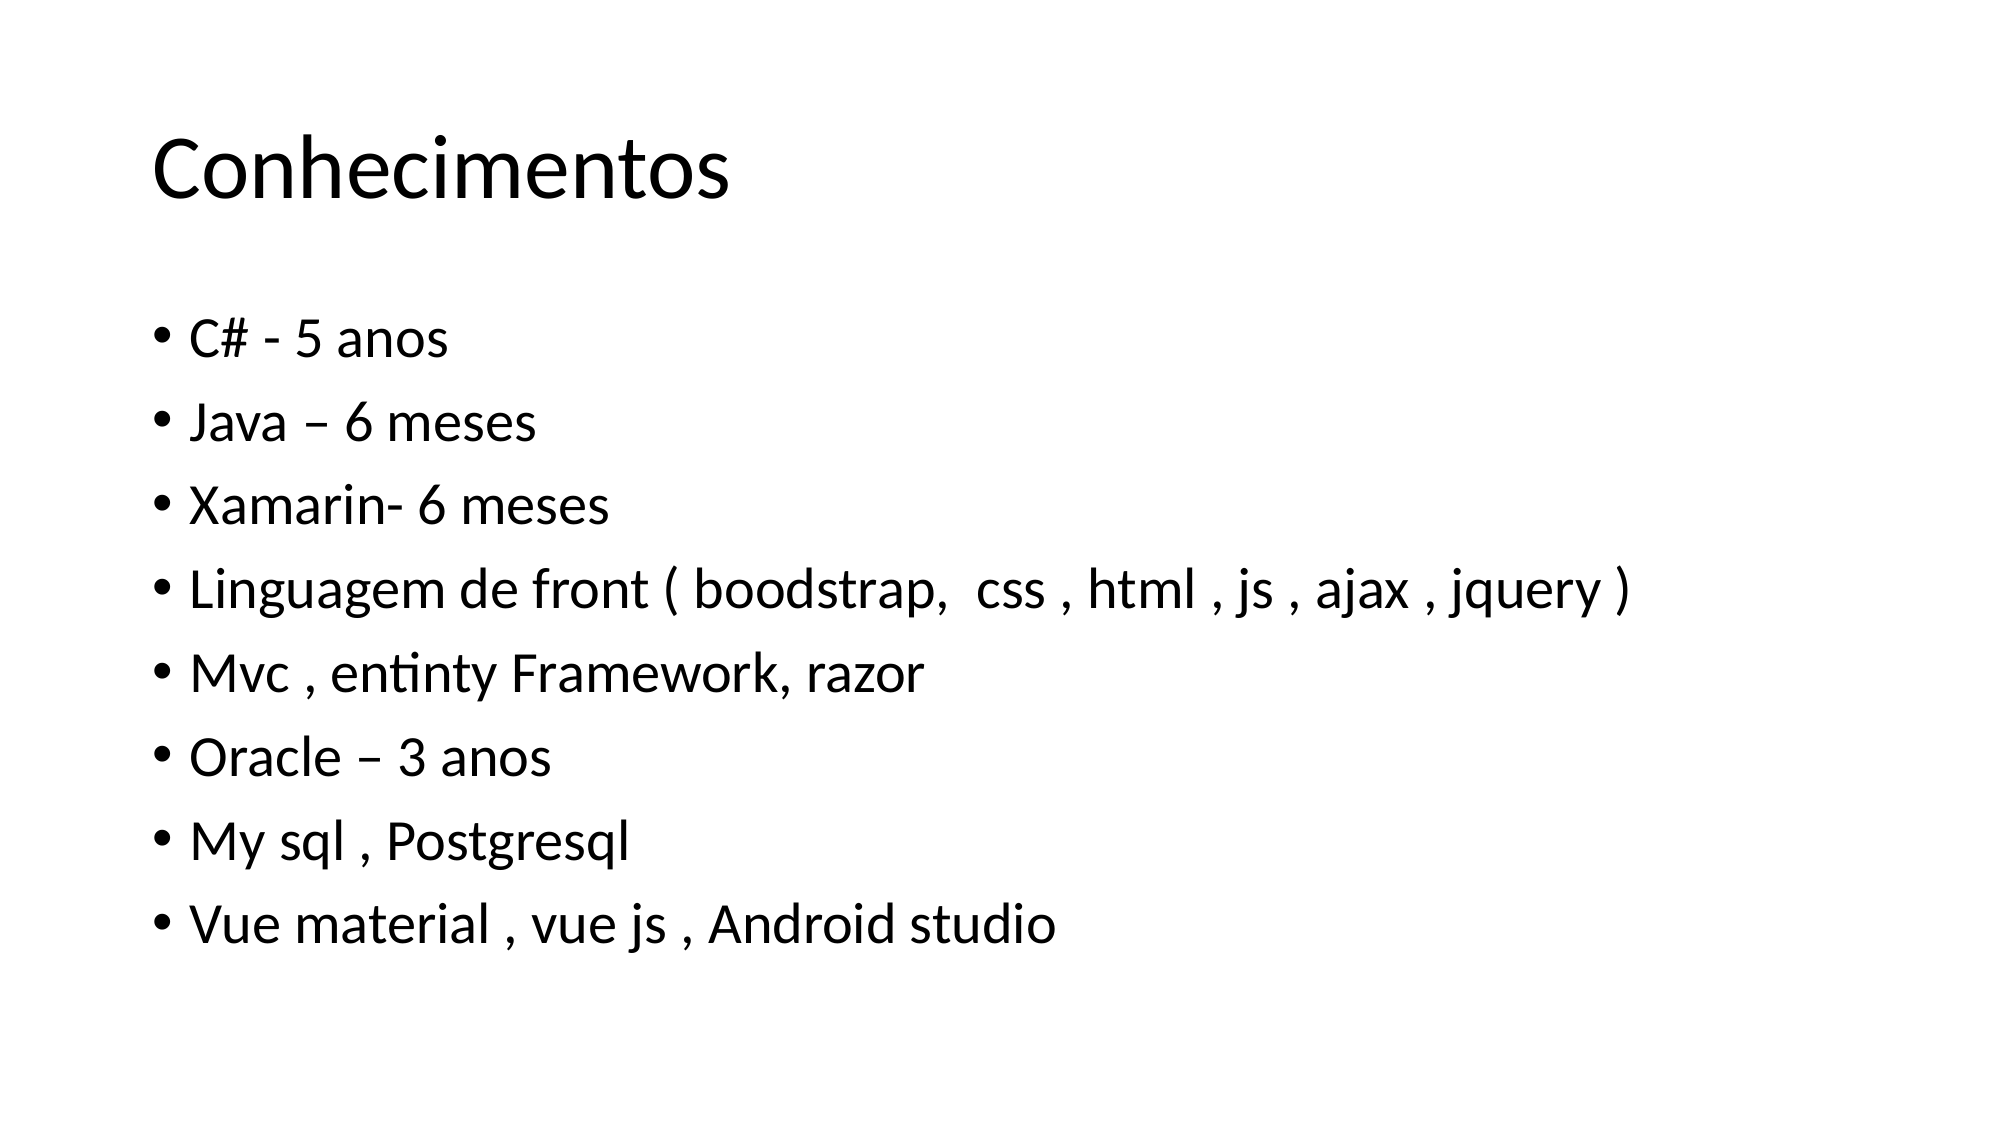

# Conhecimentos
C# - 5 anos
Java – 6 meses
Xamarin- 6 meses
Linguagem de front ( boodstrap,  css , html , js , ajax , jquery )
Mvc , entinty Framework, razor
Oracle – 3 anos
My sql , Postgresql
Vue material , vue js , Android studio